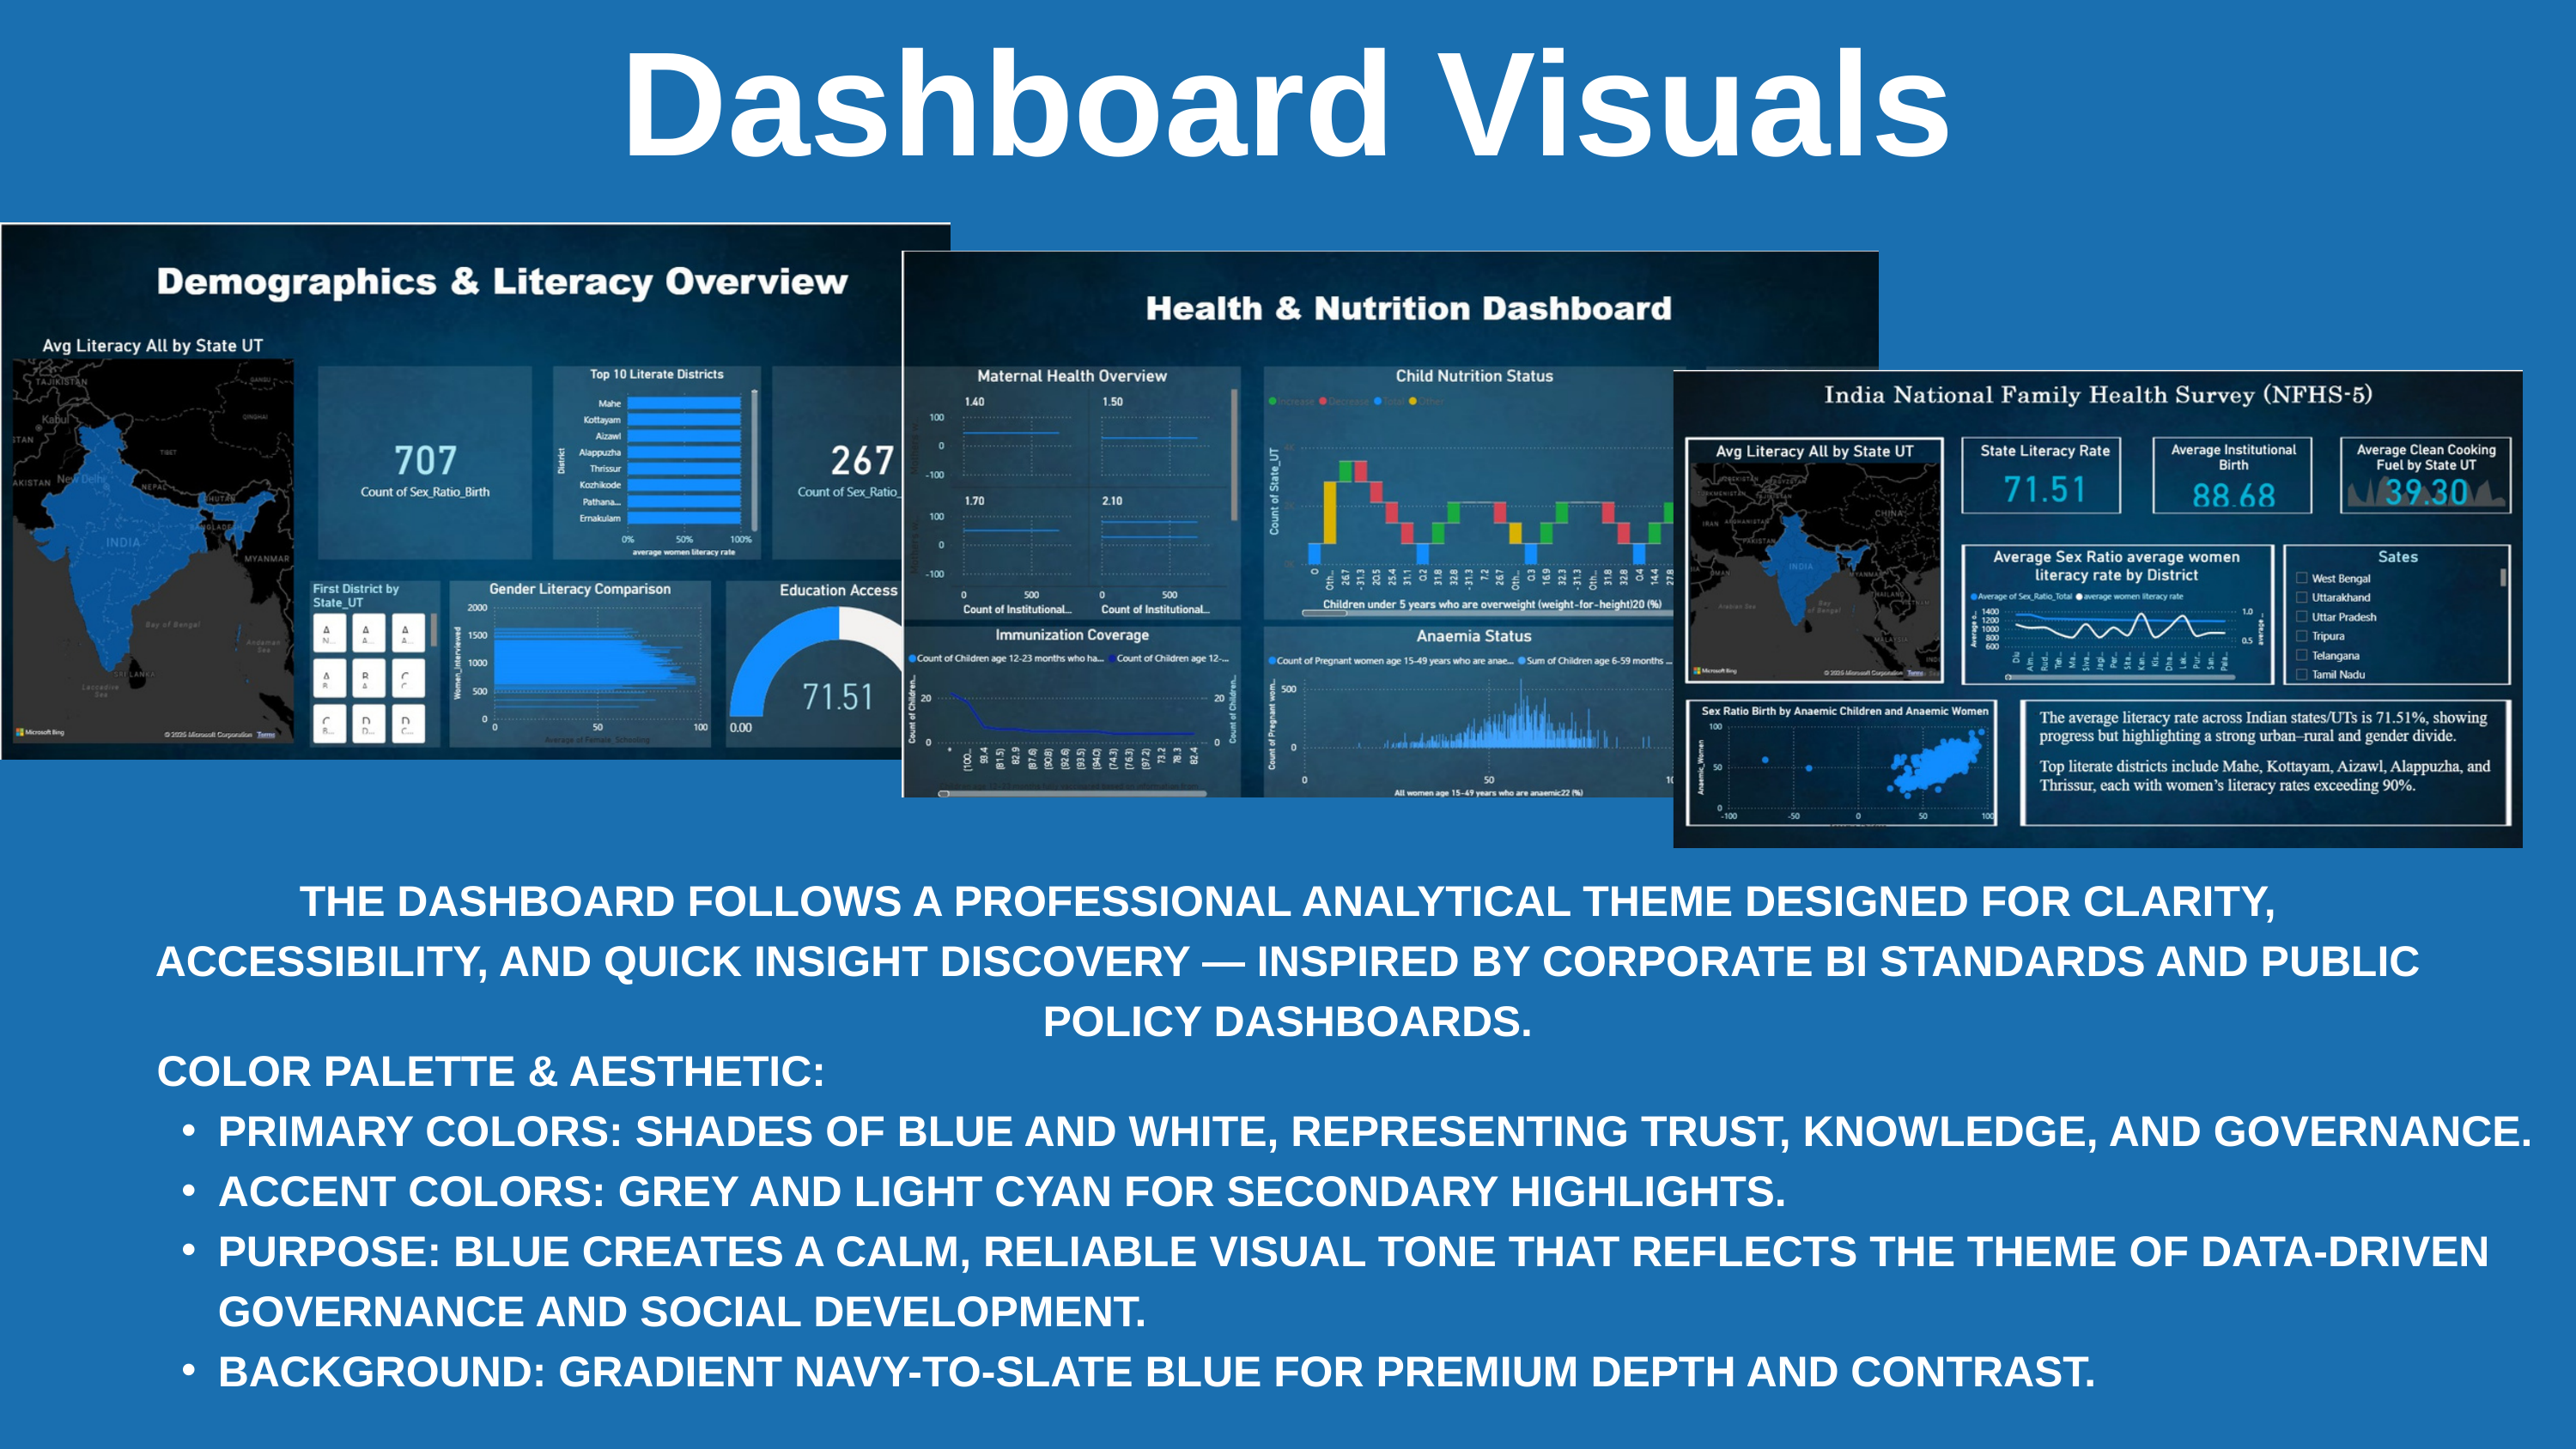

Dashboard Visuals

THE DASHBOARD FOLLOWS A PROFESSIONAL ANALYTICAL THEME DESIGNED FOR CLARITY, ACCESSIBILITY, AND QUICK INSIGHT DISCOVERY — INSPIRED BY CORPORATE BI STANDARDS AND PUBLIC POLICY DASHBOARDS.
 COLOR PALETTE & AESTHETIC:
PRIMARY COLORS: SHADES OF BLUE AND WHITE, REPRESENTING TRUST, KNOWLEDGE, AND GOVERNANCE.
ACCENT COLORS: GREY AND LIGHT CYAN FOR SECONDARY HIGHLIGHTS.
PURPOSE: BLUE CREATES A CALM, RELIABLE VISUAL TONE THAT REFLECTS THE THEME OF DATA-DRIVEN GOVERNANCE AND SOCIAL DEVELOPMENT.
BACKGROUND: GRADIENT NAVY-TO-SLATE BLUE FOR PREMIUM DEPTH AND CONTRAST.